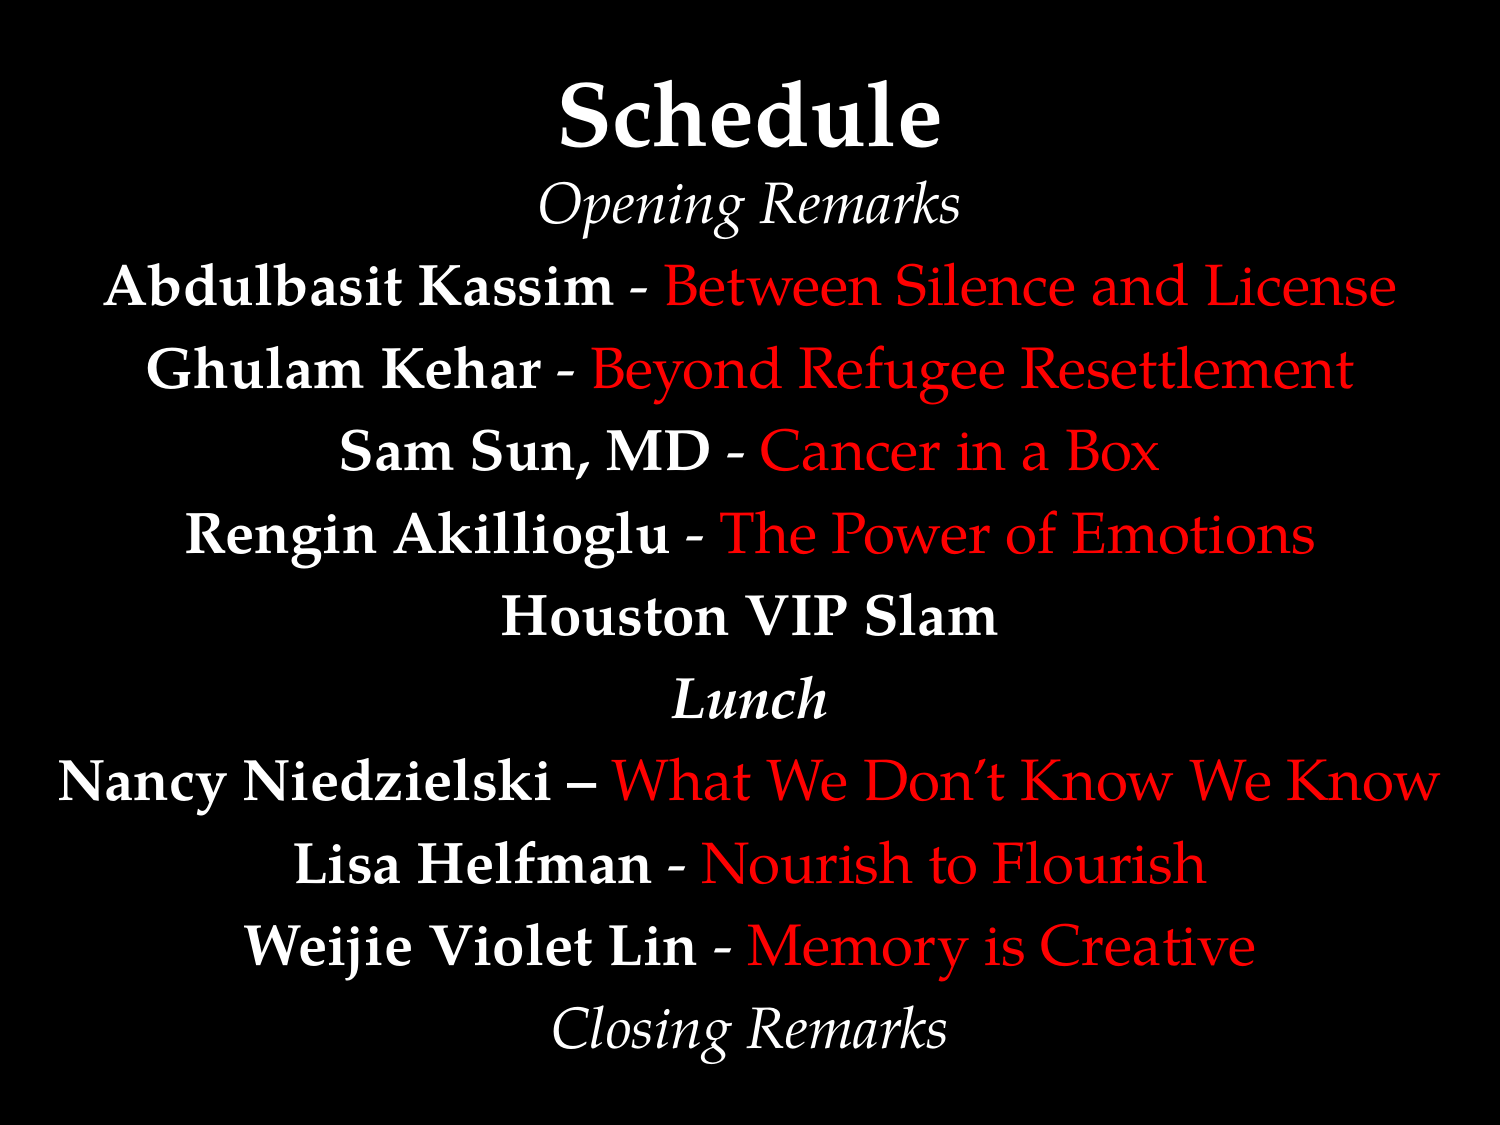

Schedule
Opening Remarks
Abdulbasit Kassim - Between Silence and License
Ghulam Kehar - Beyond Refugee Resettlement
Sam Sun, MD - Cancer in a Box
Rengin Akillioglu - The Power of Emotions
Houston VIP Slam
Lunch
Nancy Niedzielski – What We Don’t Know We Know
Lisa Helfman - Nourish to Flourish
Weijie Violet Lin - Memory is Creative
Closing Remarks